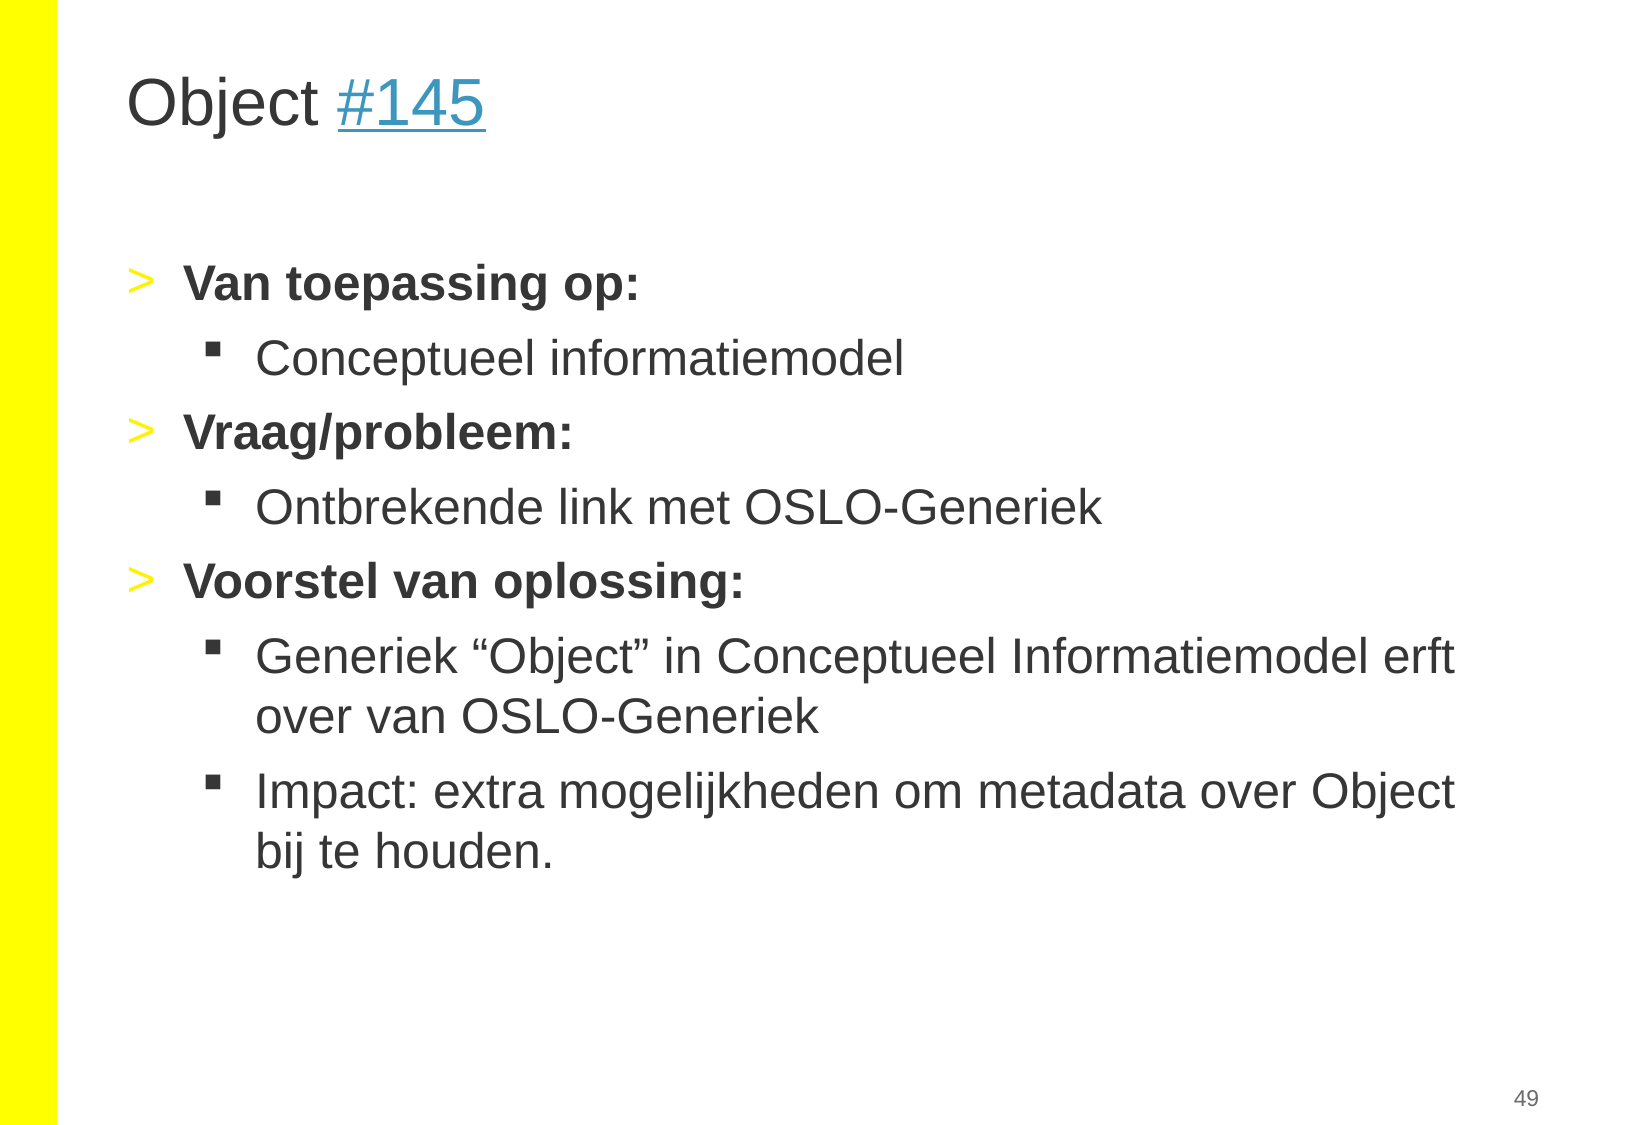

# Object #145
Van toepassing op:
Conceptueel informatiemodel
Vraag/probleem:
Ontbrekende link met OSLO-Generiek
Voorstel van oplossing:
Generiek “Object” in Conceptueel Informatiemodel erft over van OSLO-Generiek
Impact: extra mogelijkheden om metadata over Object bij te houden.
49